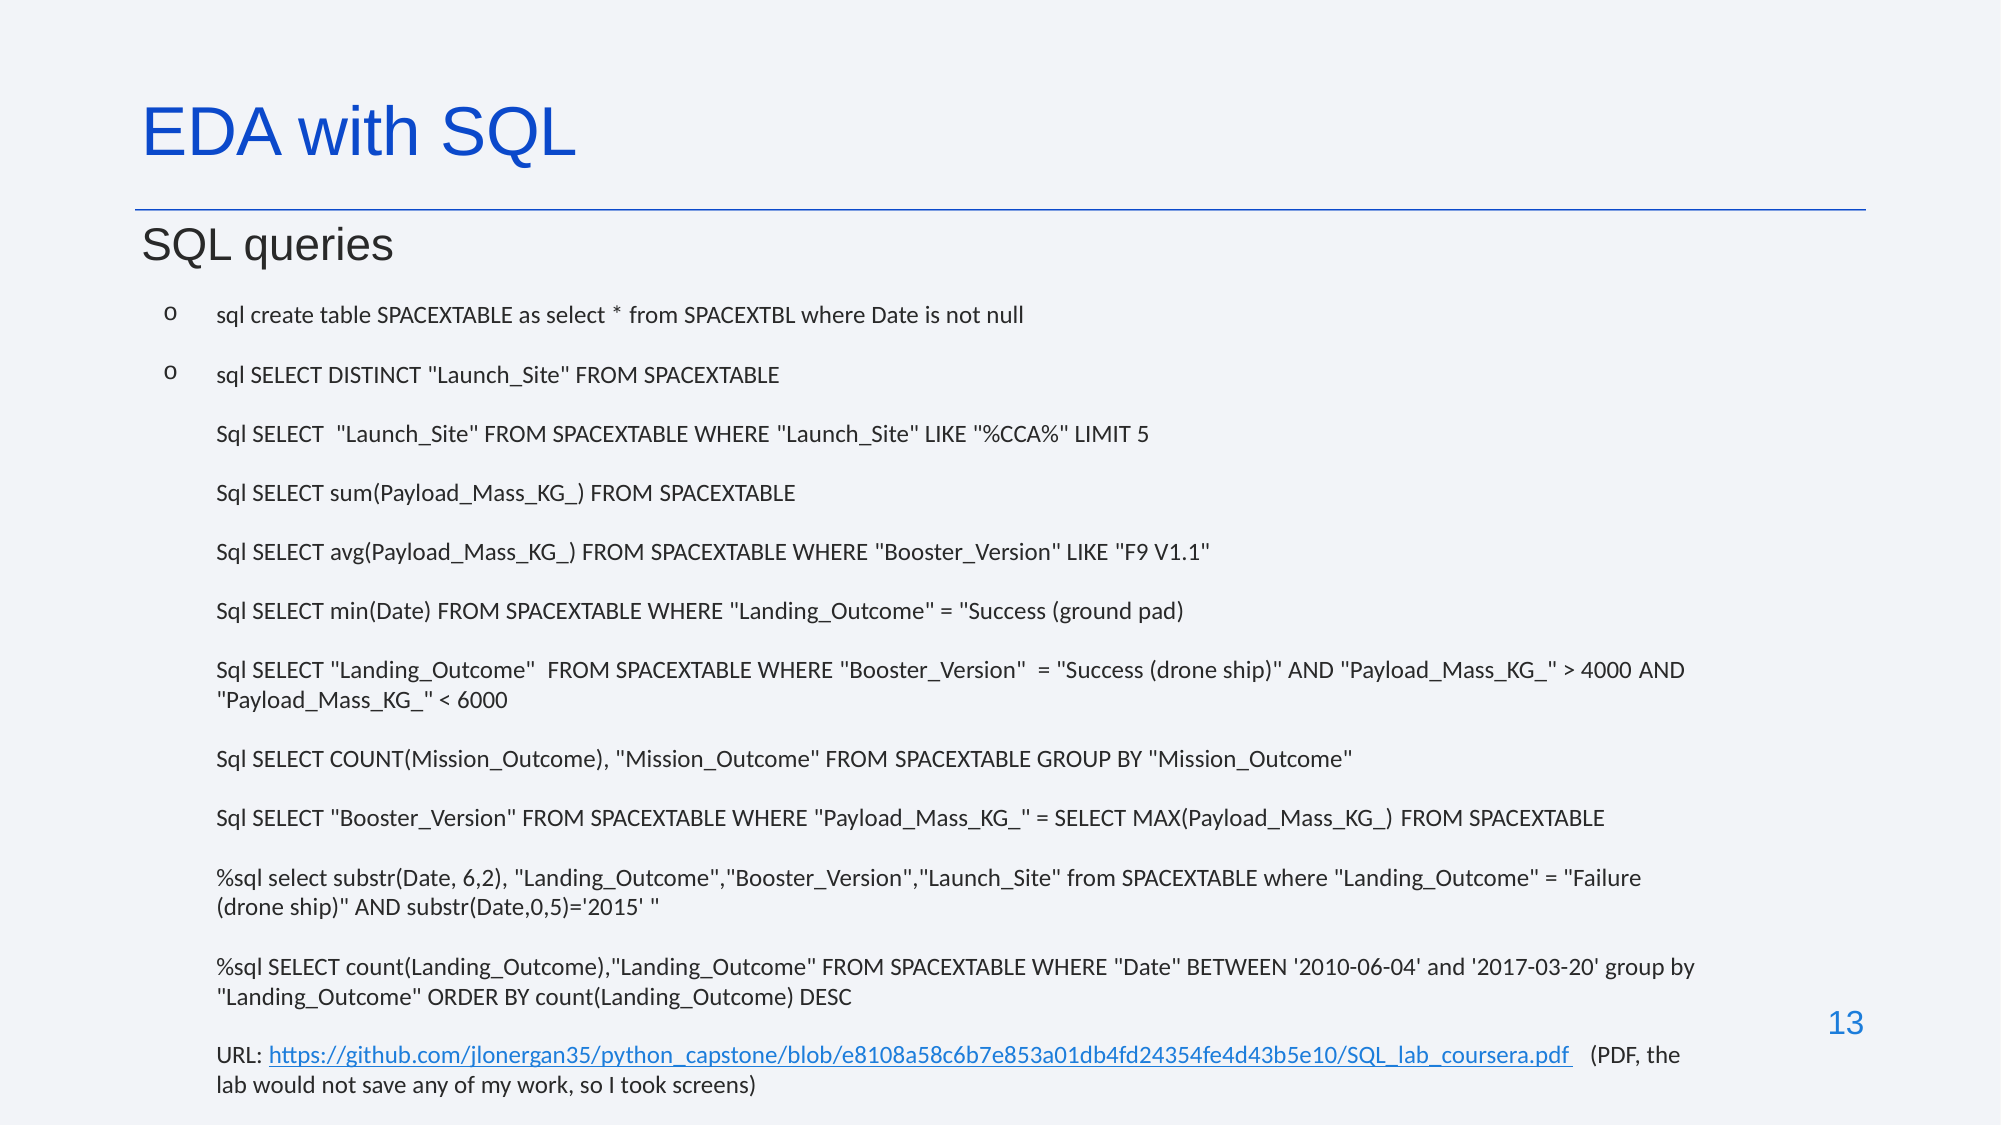

EDA with SQL
SQL queries
sql create table SPACEXTABLE as select * from SPACEXTBL where Date is not null
sql SELECT DISTINCT "Launch_Site" FROM SPACEXTABLE
Sql SELECT  "Launch_Site" FROM SPACEXTABLE WHERE "Launch_Site" LIKE "%CCA%" LIMIT 5
Sql SELECT sum(Payload_Mass_KG_) FROM SPACEXTABLE
Sql SELECT avg(Payload_Mass_KG_) FROM SPACEXTABLE WHERE "Booster_Version" LIKE "F9 V1.1"
Sql SELECT min(Date) FROM SPACEXTABLE WHERE "Landing_Outcome" = "Success (ground pad)
Sql SELECT "Landing_Outcome"  FROM SPACEXTABLE WHERE "Booster_Version"  = "Success (drone ship)" AND "Payload_Mass_KG_" > 4000 AND "Payload_Mass_KG_" < 6000
Sql SELECT COUNT(Mission_Outcome), "Mission_Outcome" FROM SPACEXTABLE GROUP BY "Mission_Outcome"
Sql SELECT "Booster_Version" FROM SPACEXTABLE WHERE "Payload_Mass_KG_" = SELECT MAX(Payload_Mass_KG_) FROM SPACEXTABLE
%sql select substr(Date, 6,2), "Landing_Outcome","Booster_Version","Launch_Site" from SPACEXTABLE where "Landing_Outcome" = "Failure (drone ship)" AND substr(Date,0,5)='2015' "
%sql SELECT count(Landing_Outcome),"Landing_Outcome" FROM SPACEXTABLE WHERE "Date" BETWEEN '2010-06-04' and '2017-03-20' group by "Landing_Outcome" ORDER BY count(Landing_Outcome) DESC
URL: https://github.com/jlonergan35/python_capstone/blob/e8108a58c6b7e853a01db4fd24354fe4d43b5e10/SQL_lab_coursera.pdf   (PDF, the lab would not save any of my work, so I took screens)

13